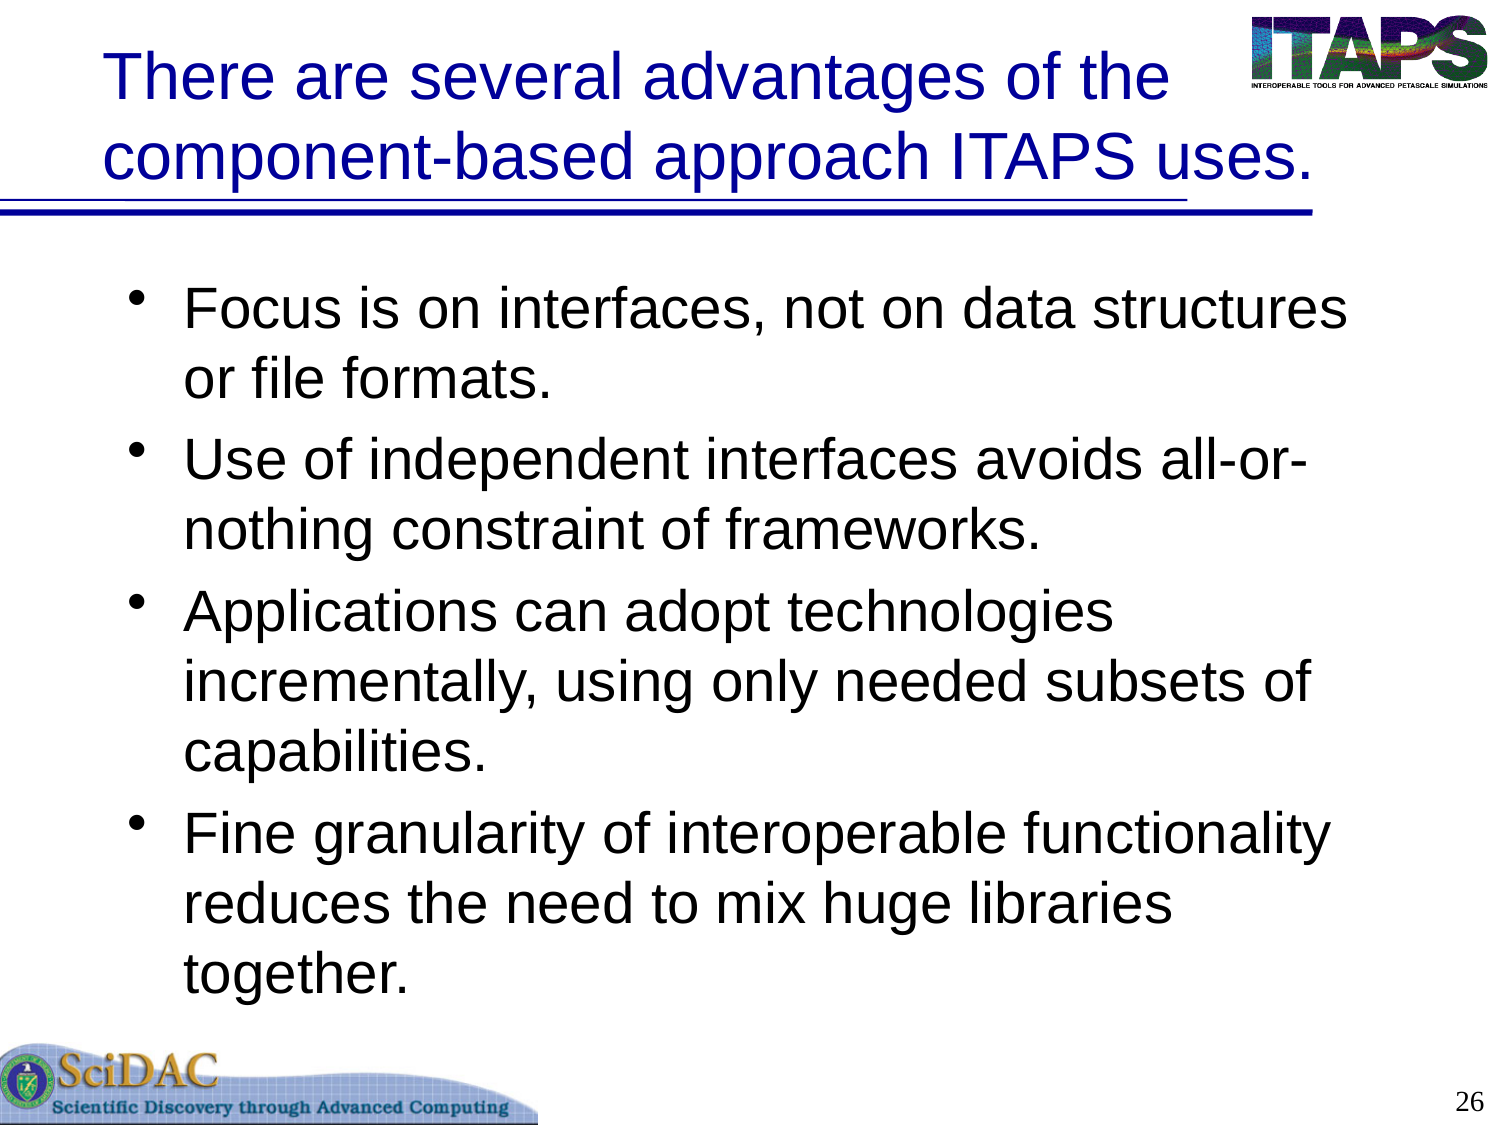

# There are several advantages of the component-based approach ITAPS uses.
Focus is on interfaces, not on data structures or file formats.
Use of independent interfaces avoids all-or-nothing constraint of frameworks.
Applications can adopt technologies incrementally, using only needed subsets of capabilities.
Fine granularity of interoperable functionality reduces the need to mix huge libraries together.
26